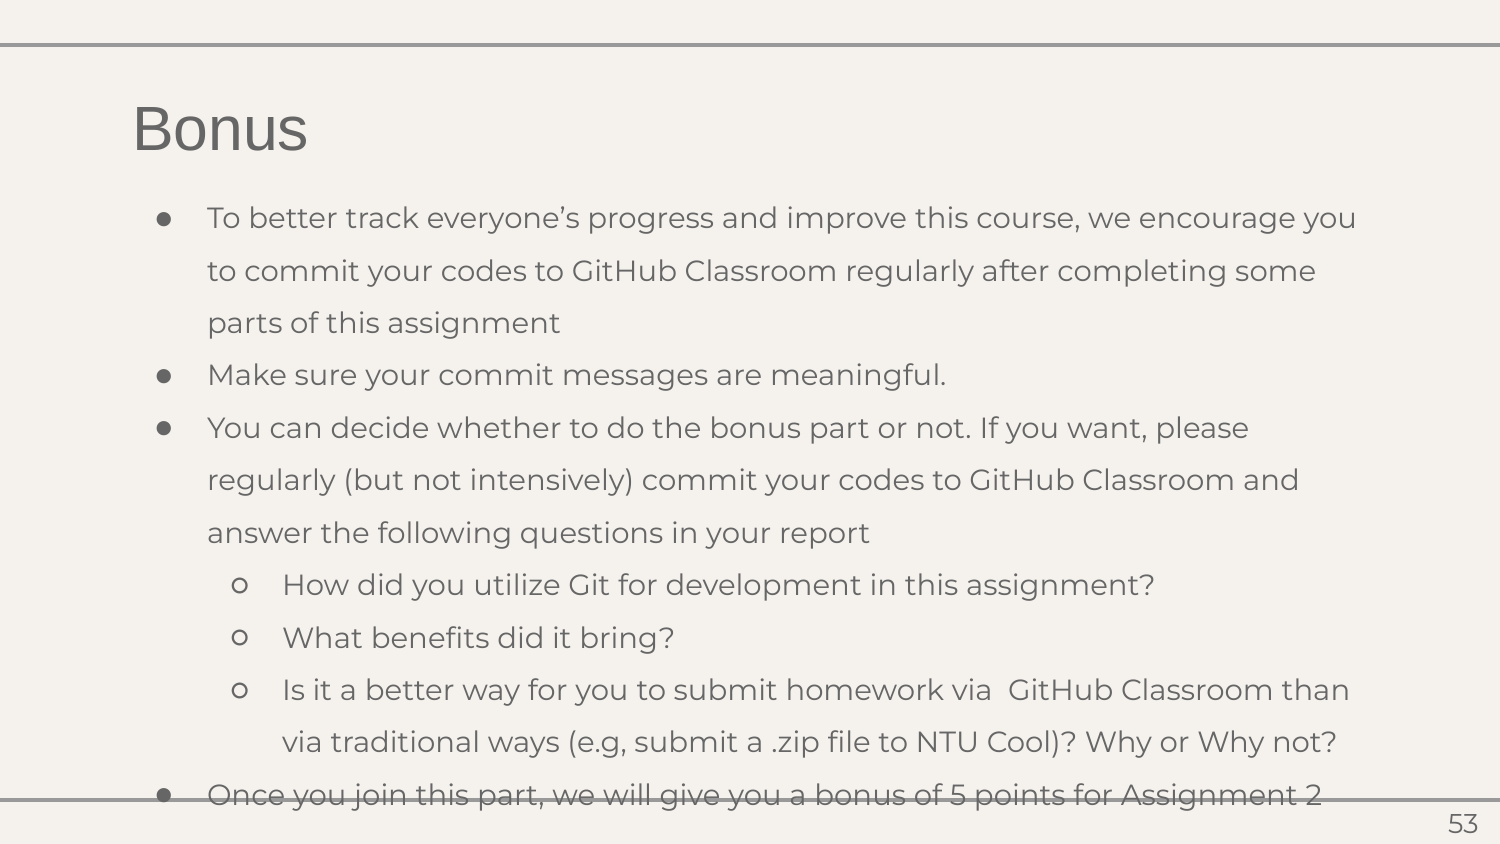

# Bonus
To better track everyone’s progress and improve this course, we encourage you to commit your codes to GitHub Classroom regularly after completing some parts of this assignment
Make sure your commit messages are meaningful.
You can decide whether to do the bonus part or not. If you want, please regularly (but not intensively) commit your codes to GitHub Classroom and answer the following questions in your report
How did you utilize Git for development in this assignment?
What benefits did it bring?
Is it a better way for you to submit homework via  GitHub Classroom than via traditional ways (e.g, submit a .zip file to NTU Cool)? Why or Why not?
Once you join this part, we will give you a bonus of 5 points for Assignment 2

53